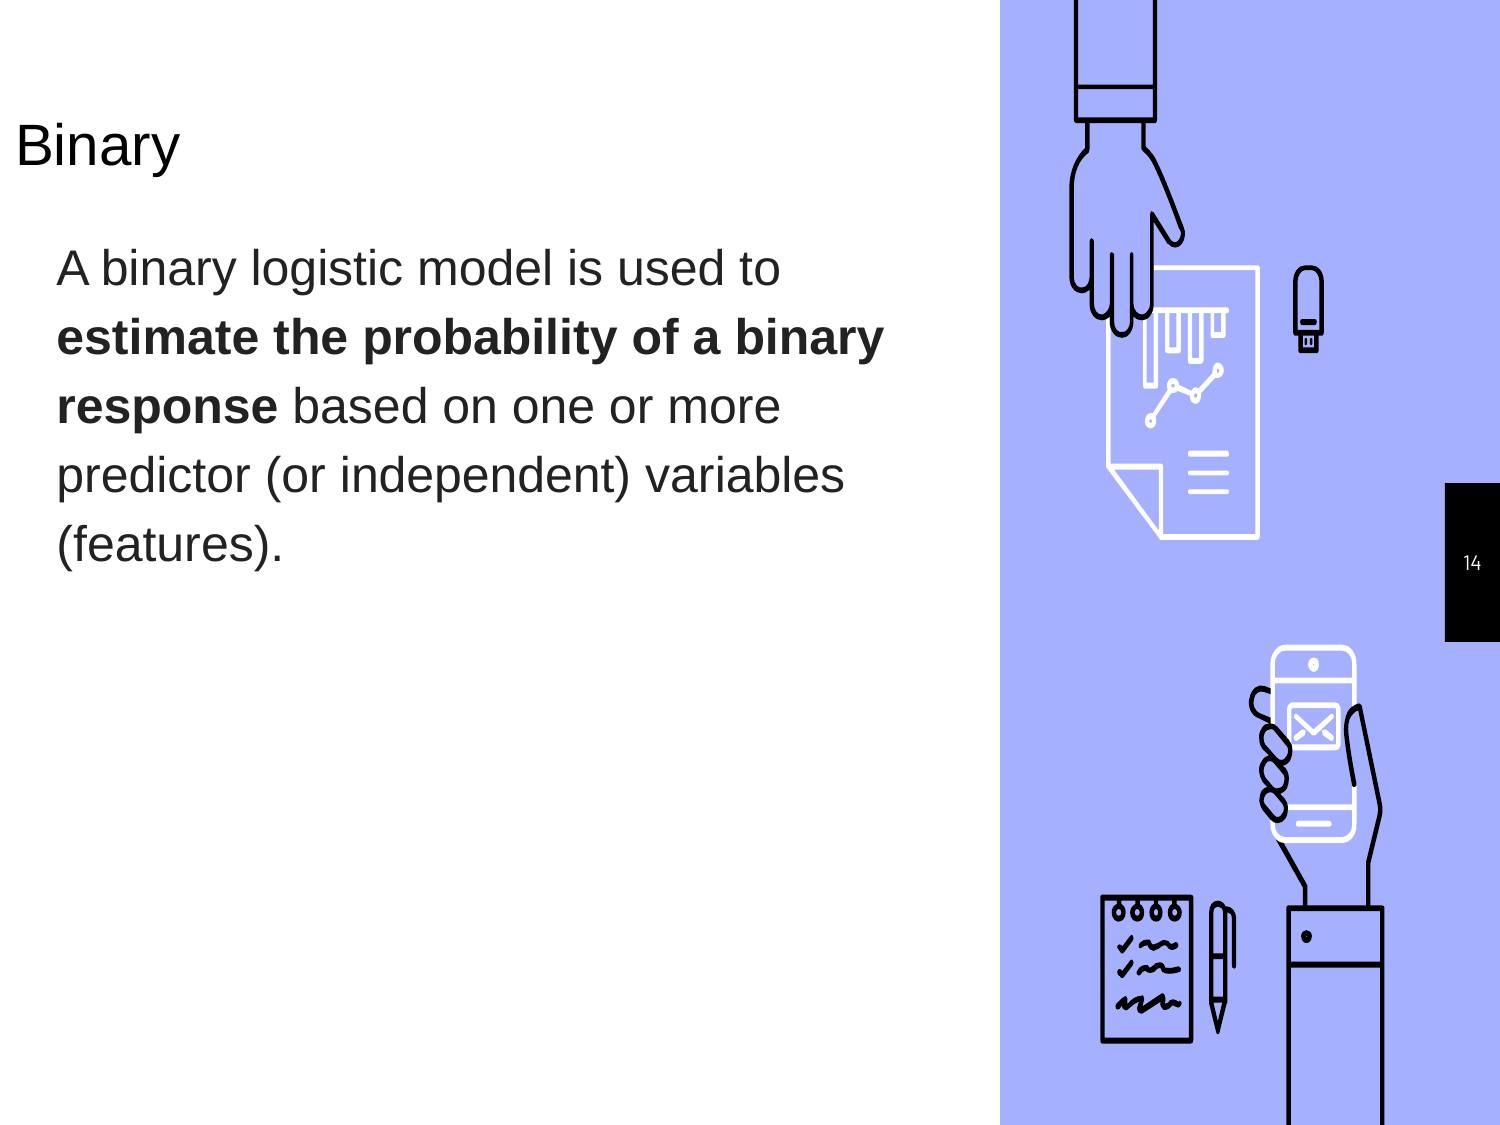

# Binary
A binary logistic model is used to estimate the probability of a binary response based on one or more predictor (or independent) variables (features).
14